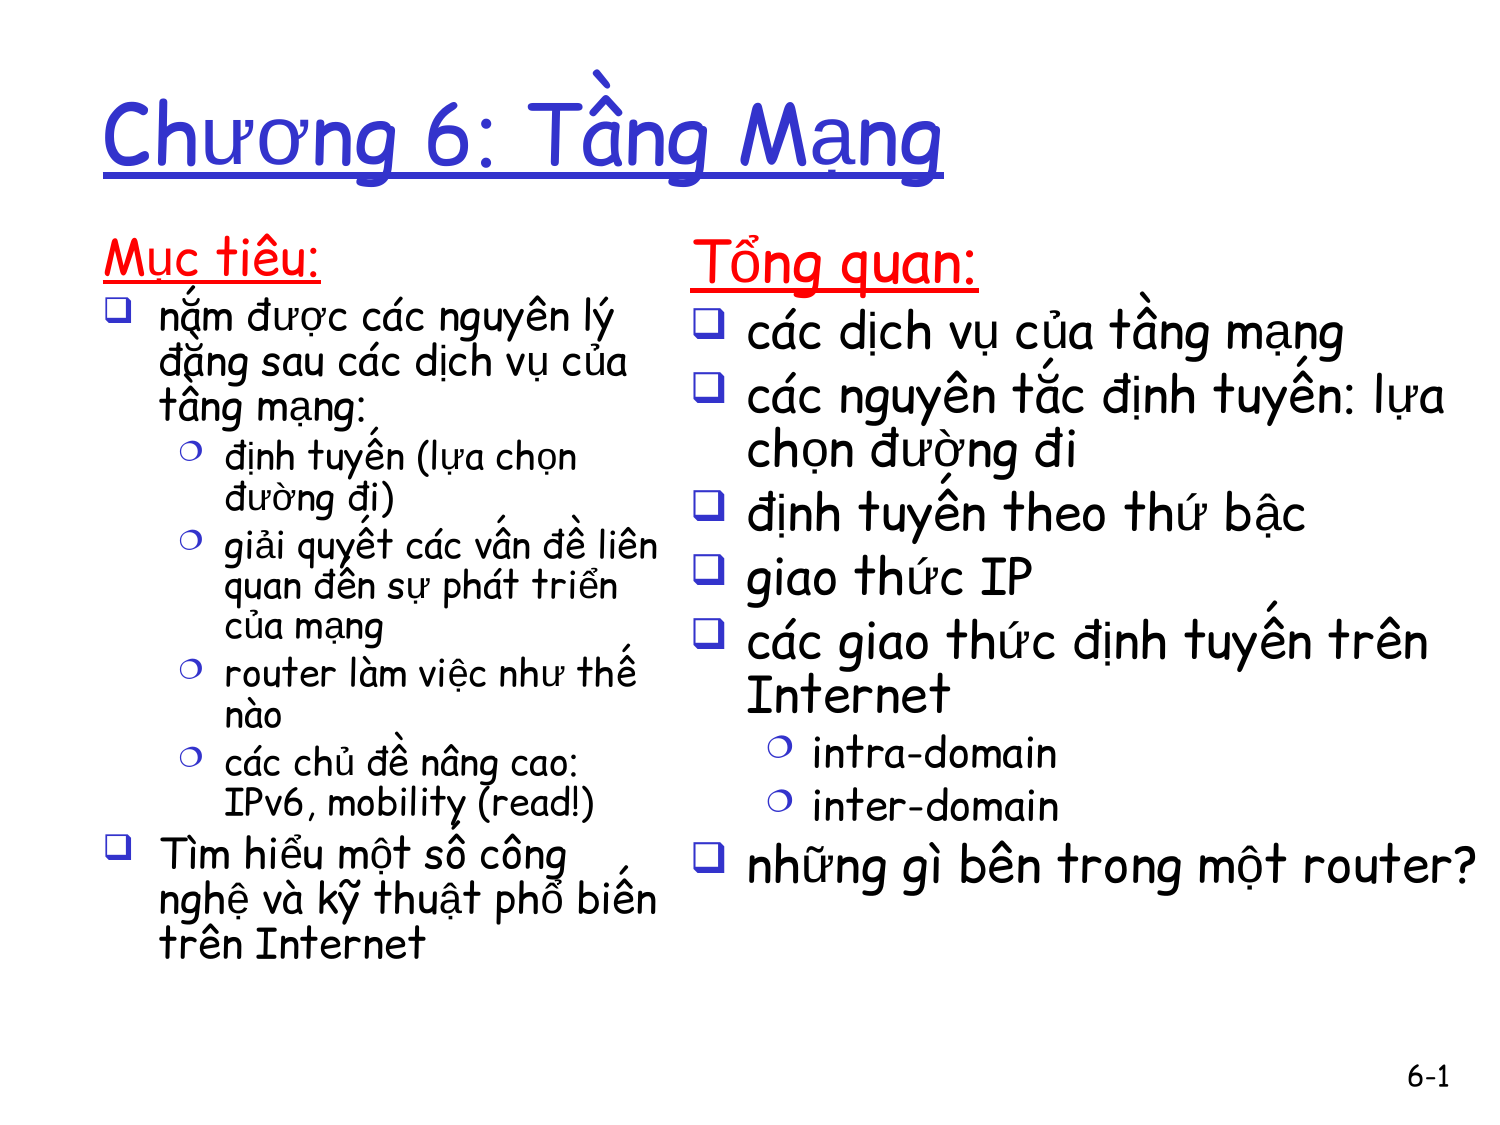

# Chương 6: Tầng Mạng
Mục tiêu:
nắm được các nguyên lý đằng sau các dịch vụ của tầng mạng:
định tuyến (lựa chọn đường đi)
giải quyết các vấn đề liên quan đến sự phát triển của mạng
router làm việc như thế nào
các chủ đề nâng cao: IPv6, mobility (read!)
Tìm hiểu một số công nghệ và kỹ thuật phổ biến trên Internet
Tổng quan:
các dịch vụ của tầng mạng
các nguyên tắc định tuyến: lựa chọn đường đi
định tuyến theo thứ bậc
giao thức IP
các giao thức định tuyến trên Internet
intra-domain
inter-domain
những gì bên trong một router?
6-1